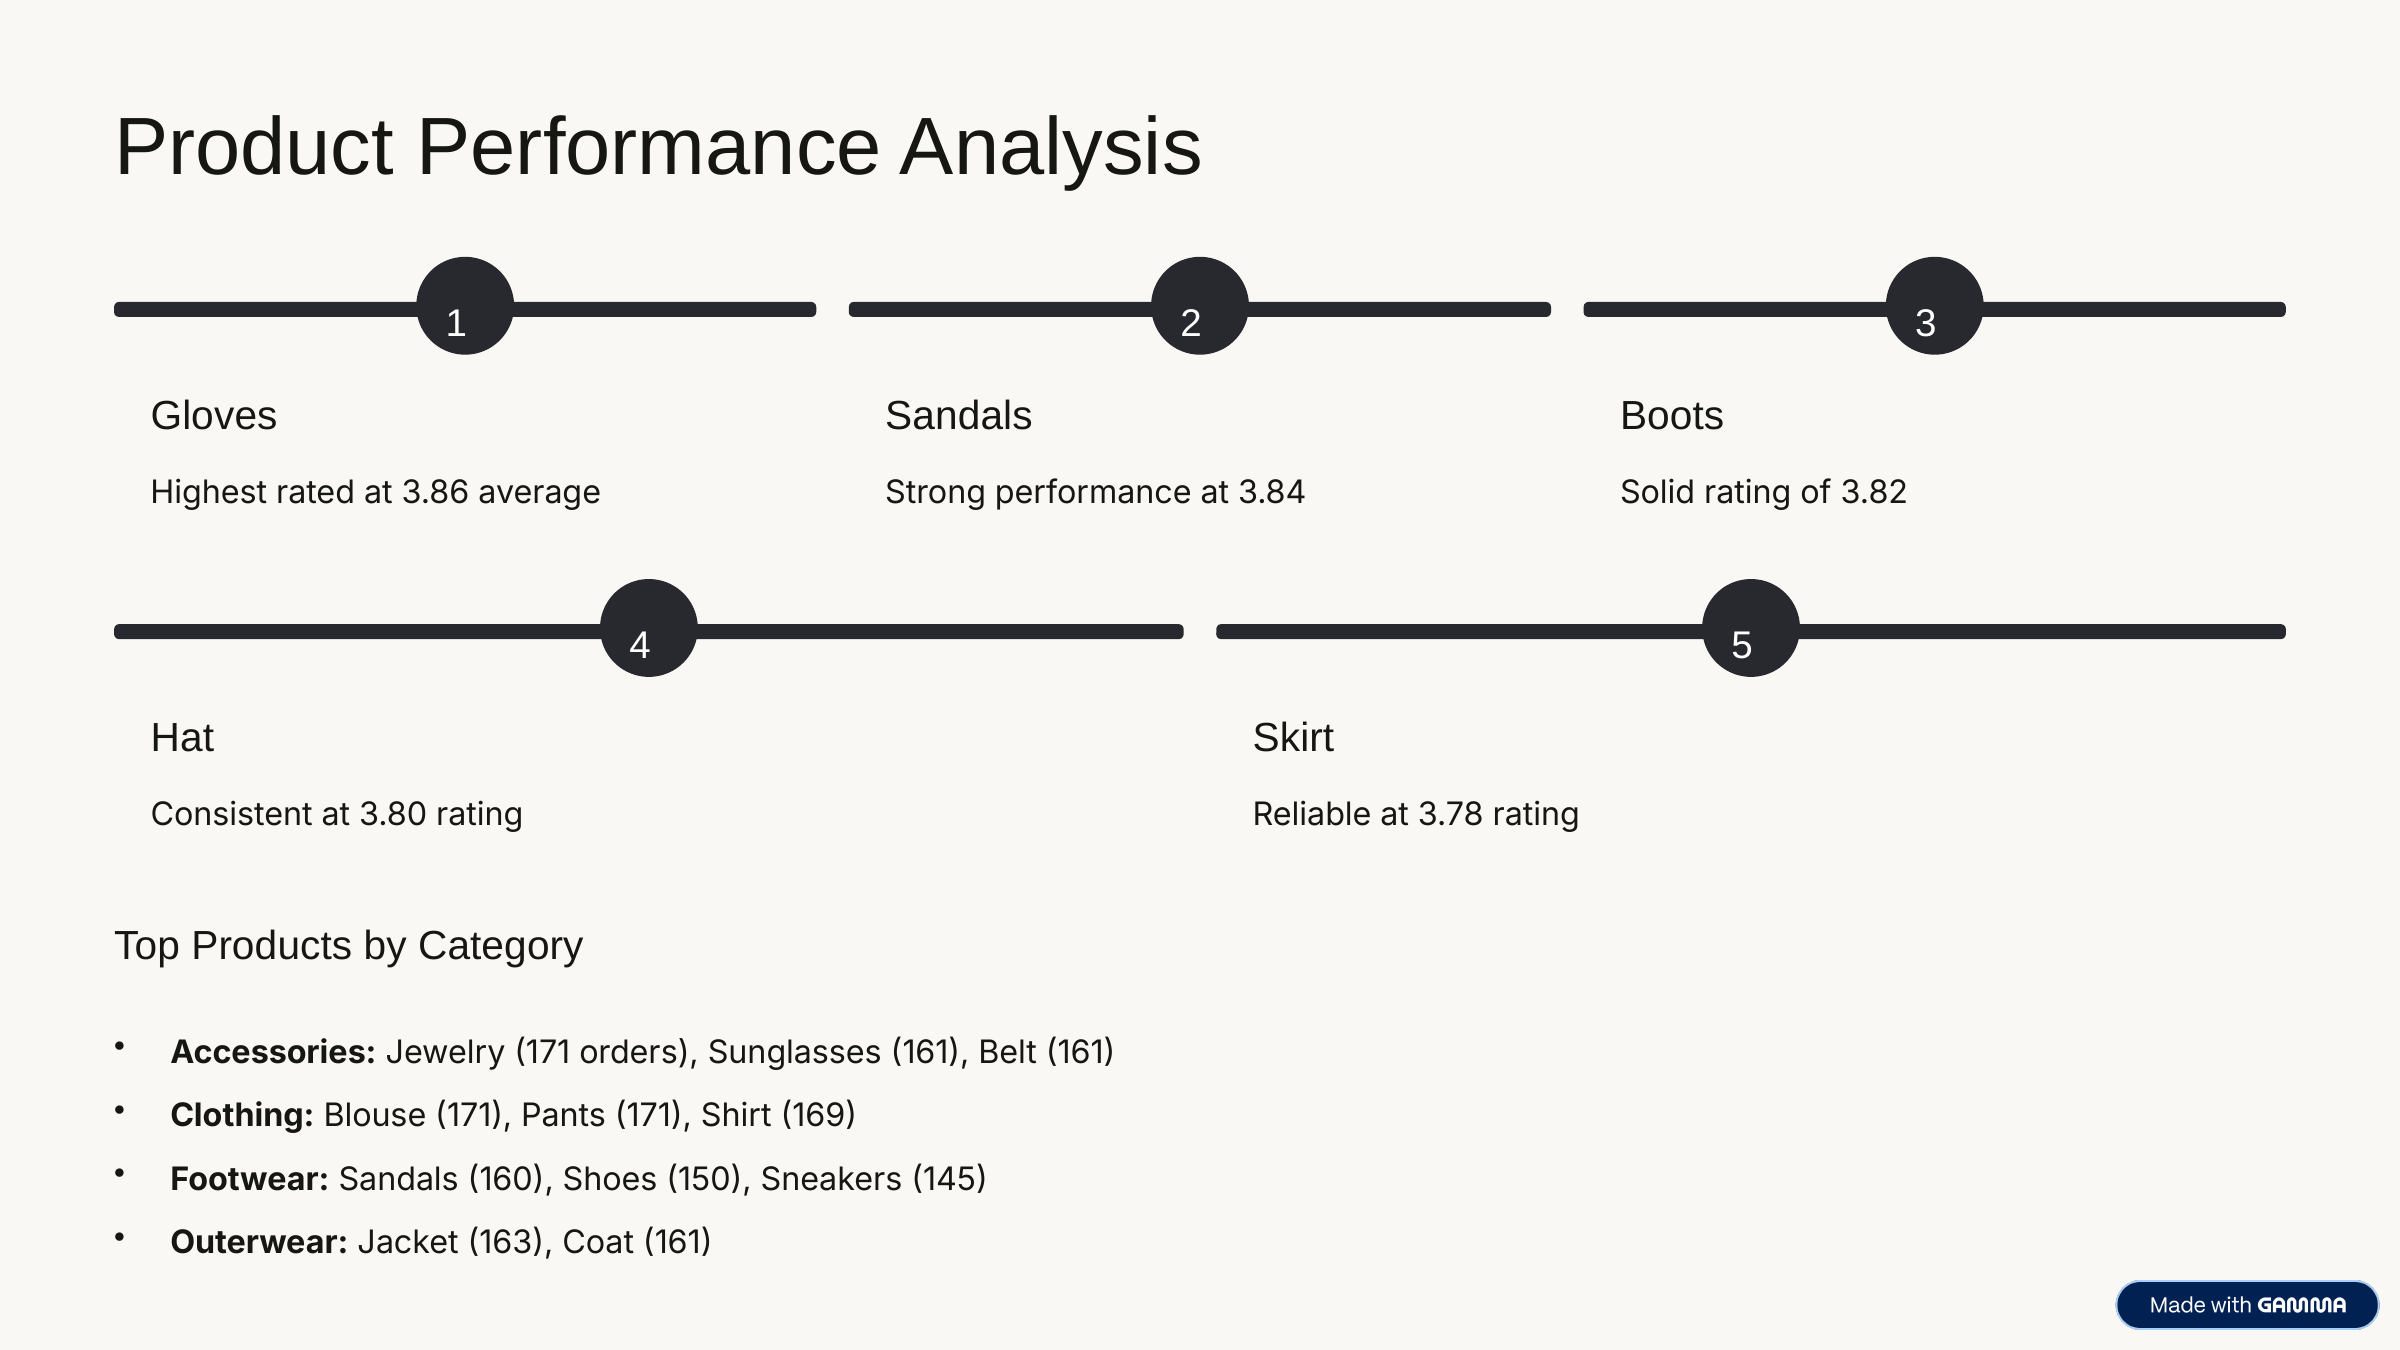

Product Performance Analysis

1
2
3

Gloves
Sandals
Boots
Highest rated at 3.86 average
Strong performance at 3.84
Solid rating of 3.82

4
5

Hat
Skirt
Consistent at 3.80 rating
Reliable at 3.78 rating
Top Products by Category
Accessories: Jewelry (171 orders), Sunglasses (161), Belt (161)
Clothing: Blouse (171), Pants (171), Shirt (169)
Footwear: Sandals (160), Shoes (150), Sneakers (145)
Outerwear: Jacket (163), Coat (161)